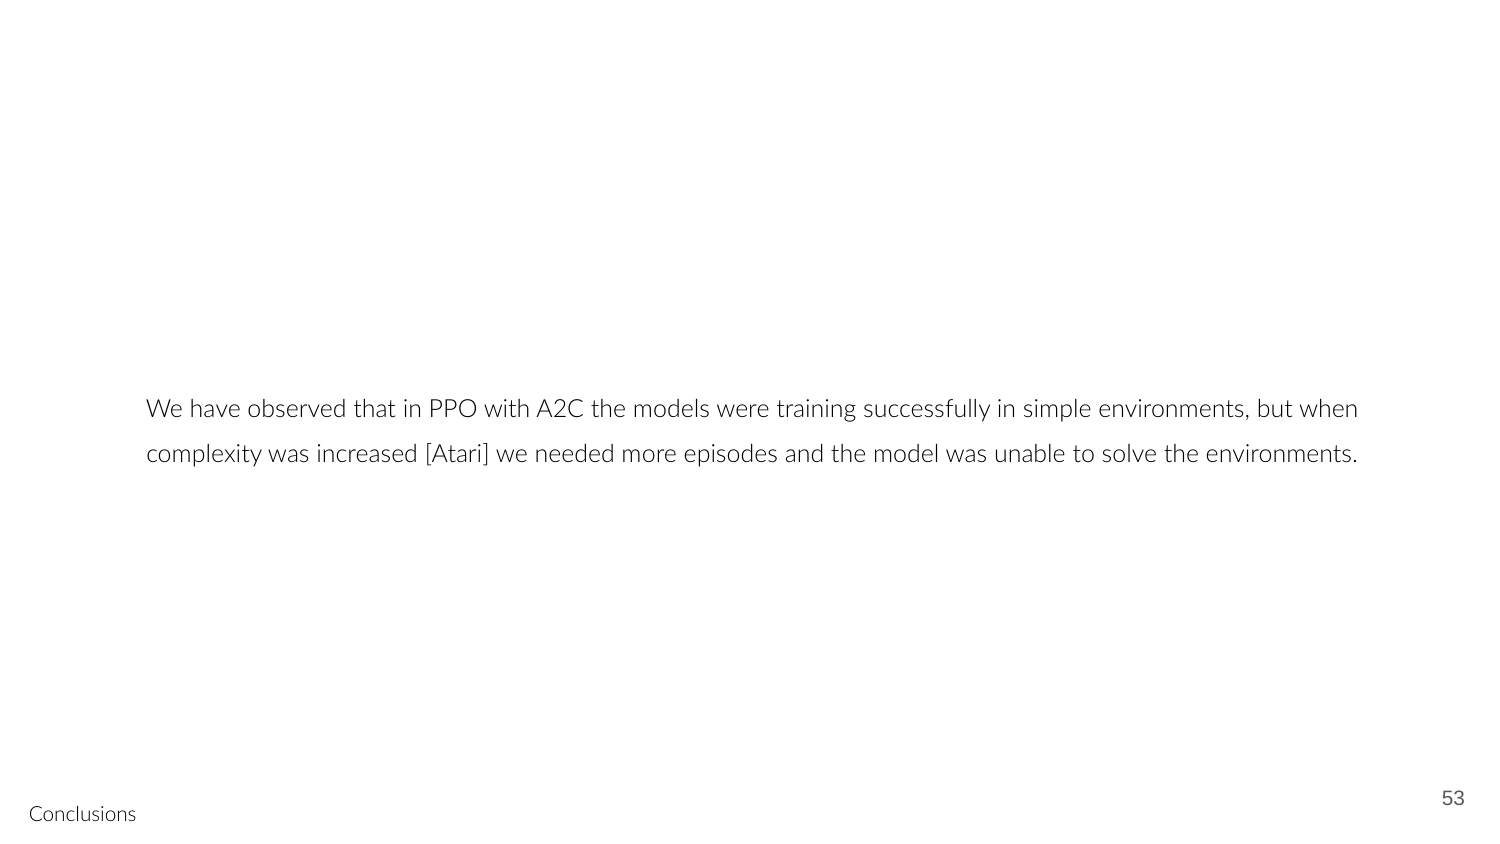

We have observed that in PPO with A2C the models were training successfully in simple environments, but when complexity was increased [Atari] we needed more episodes and the model was unable to solve the environments.
53
Conclusions